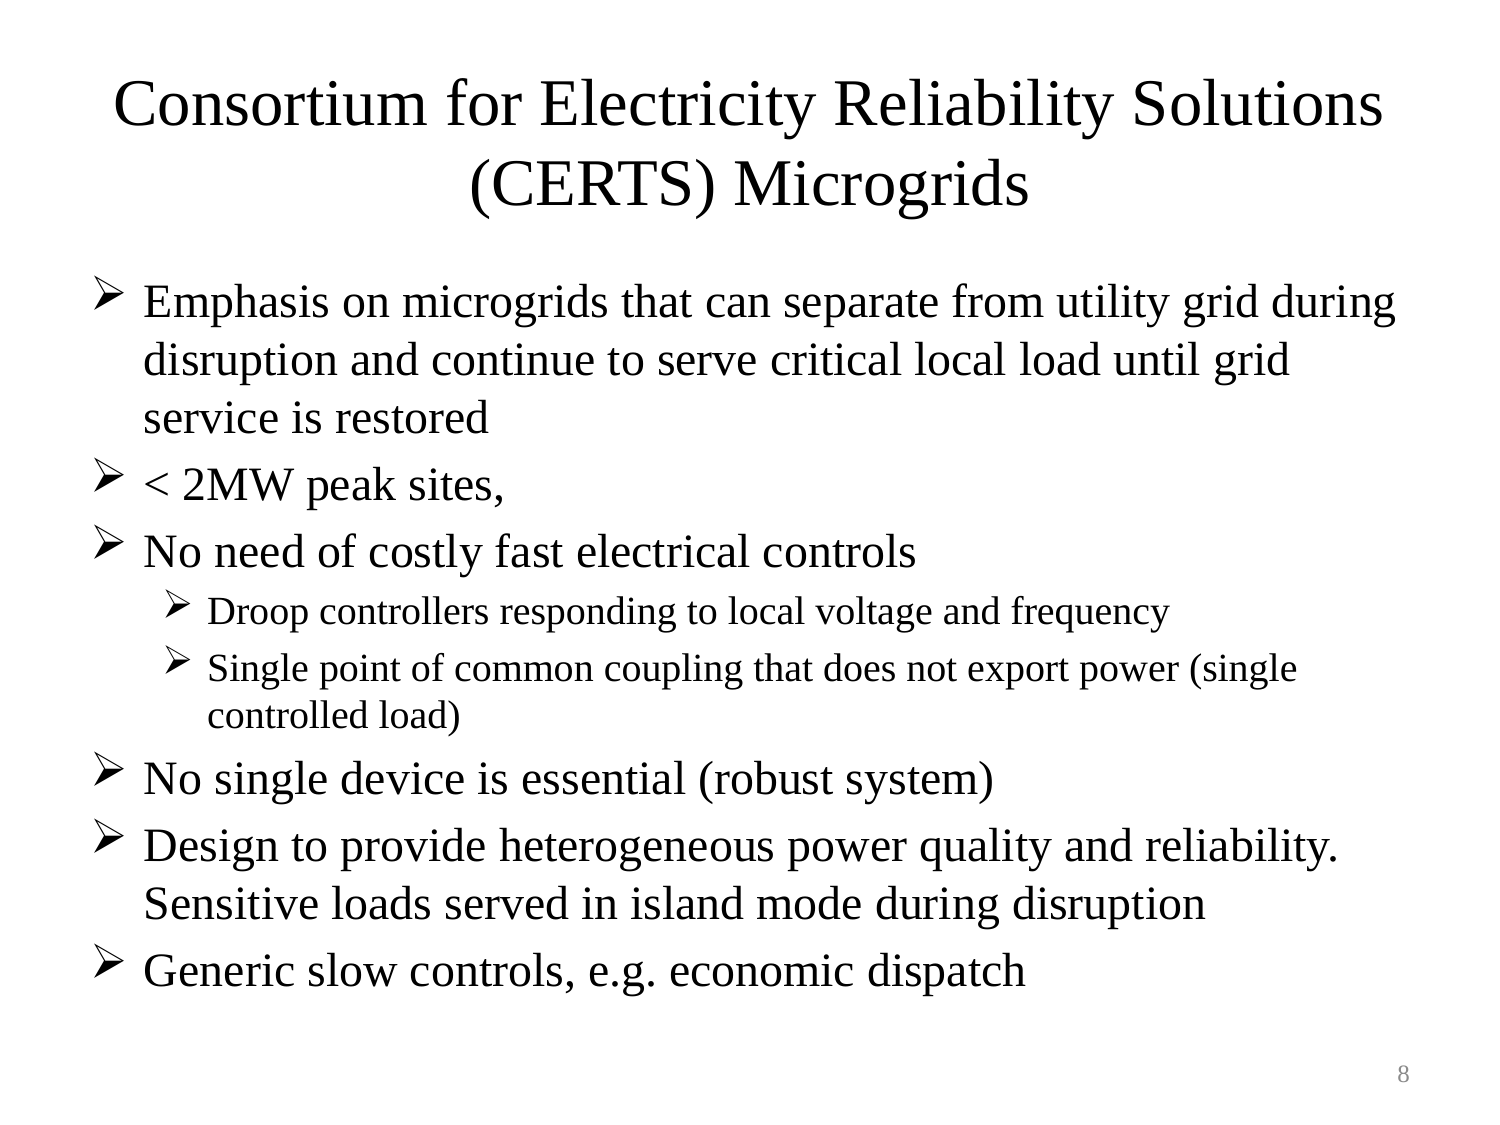

# Consortium for Electricity Reliability Solutions (CERTS) Microgrids
Emphasis on microgrids that can separate from utility grid during disruption and continue to serve critical local load until grid service is restored
< 2MW peak sites,
No need of costly fast electrical controls
Droop controllers responding to local voltage and frequency
Single point of common coupling that does not export power (single controlled load)
No single device is essential (robust system)
Design to provide heterogeneous power quality and reliability. Sensitive loads served in island mode during disruption
Generic slow controls, e.g. economic dispatch
8